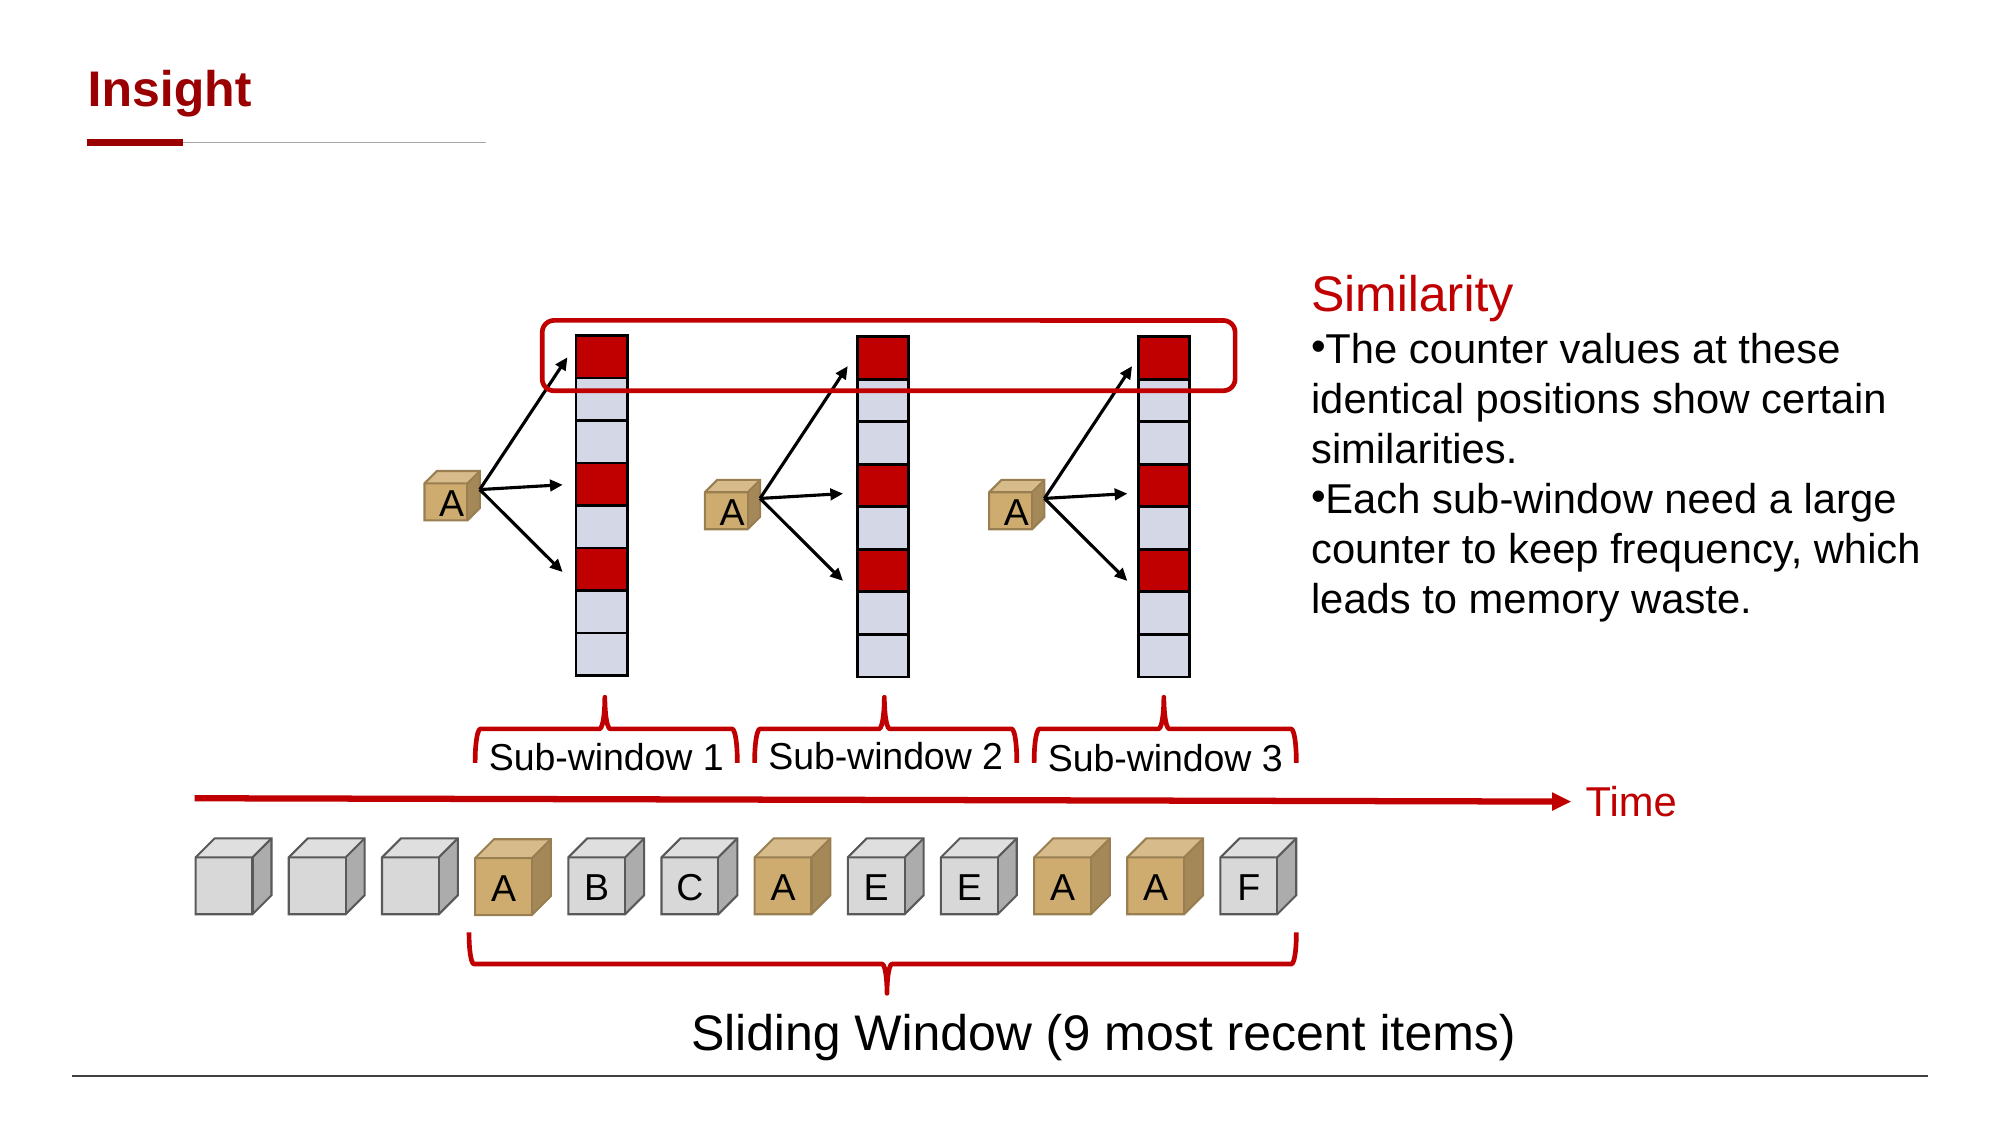

# Insight
Similarity
The counter values at these identical positions show certain similarities.
Each sub-window need a large counter to keep frequency, which leads to memory waste.

|  |
| --- |
|  |
|  |
|  |
|  |
|  |
|  |
|  |
|  |
| --- |
|  |
|  |
|  |
|  |
|  |
|  |
|  |
|  |
| --- |
|  |
|  |
|  |
|  |
|  |
|  |
|  |
A
A
A

Sub-window 2
Sub-window 1
Sub-window 3
Time

B
C
A
E
E
A
A
F
A
Sliding Window (9 most recent items)